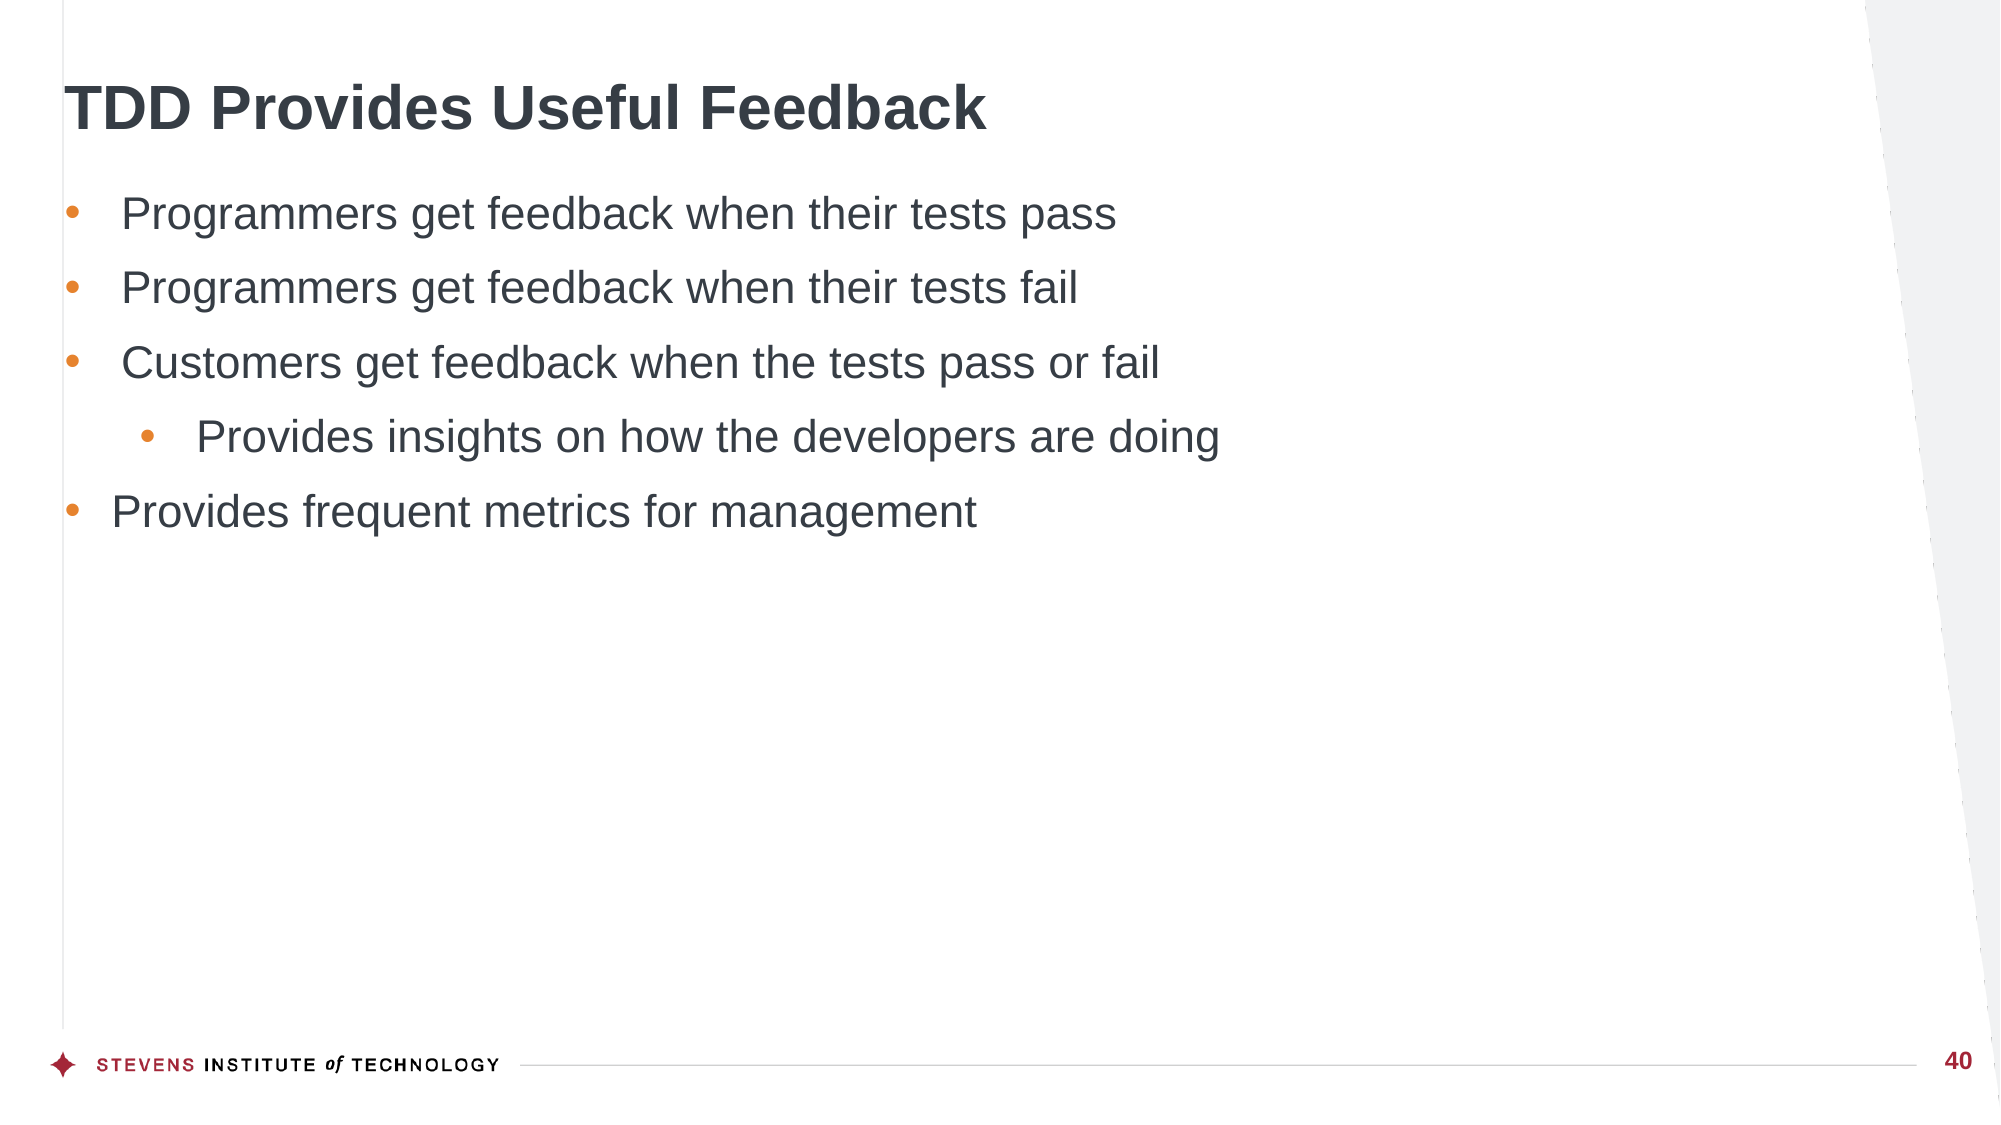

# TDD Provides Useful Feedback
Programmers get feedback when their tests pass
Programmers get feedback when their tests fail
Customers get feedback when the tests pass or fail
Provides insights on how the developers are doing
Provides frequent metrics for management
40